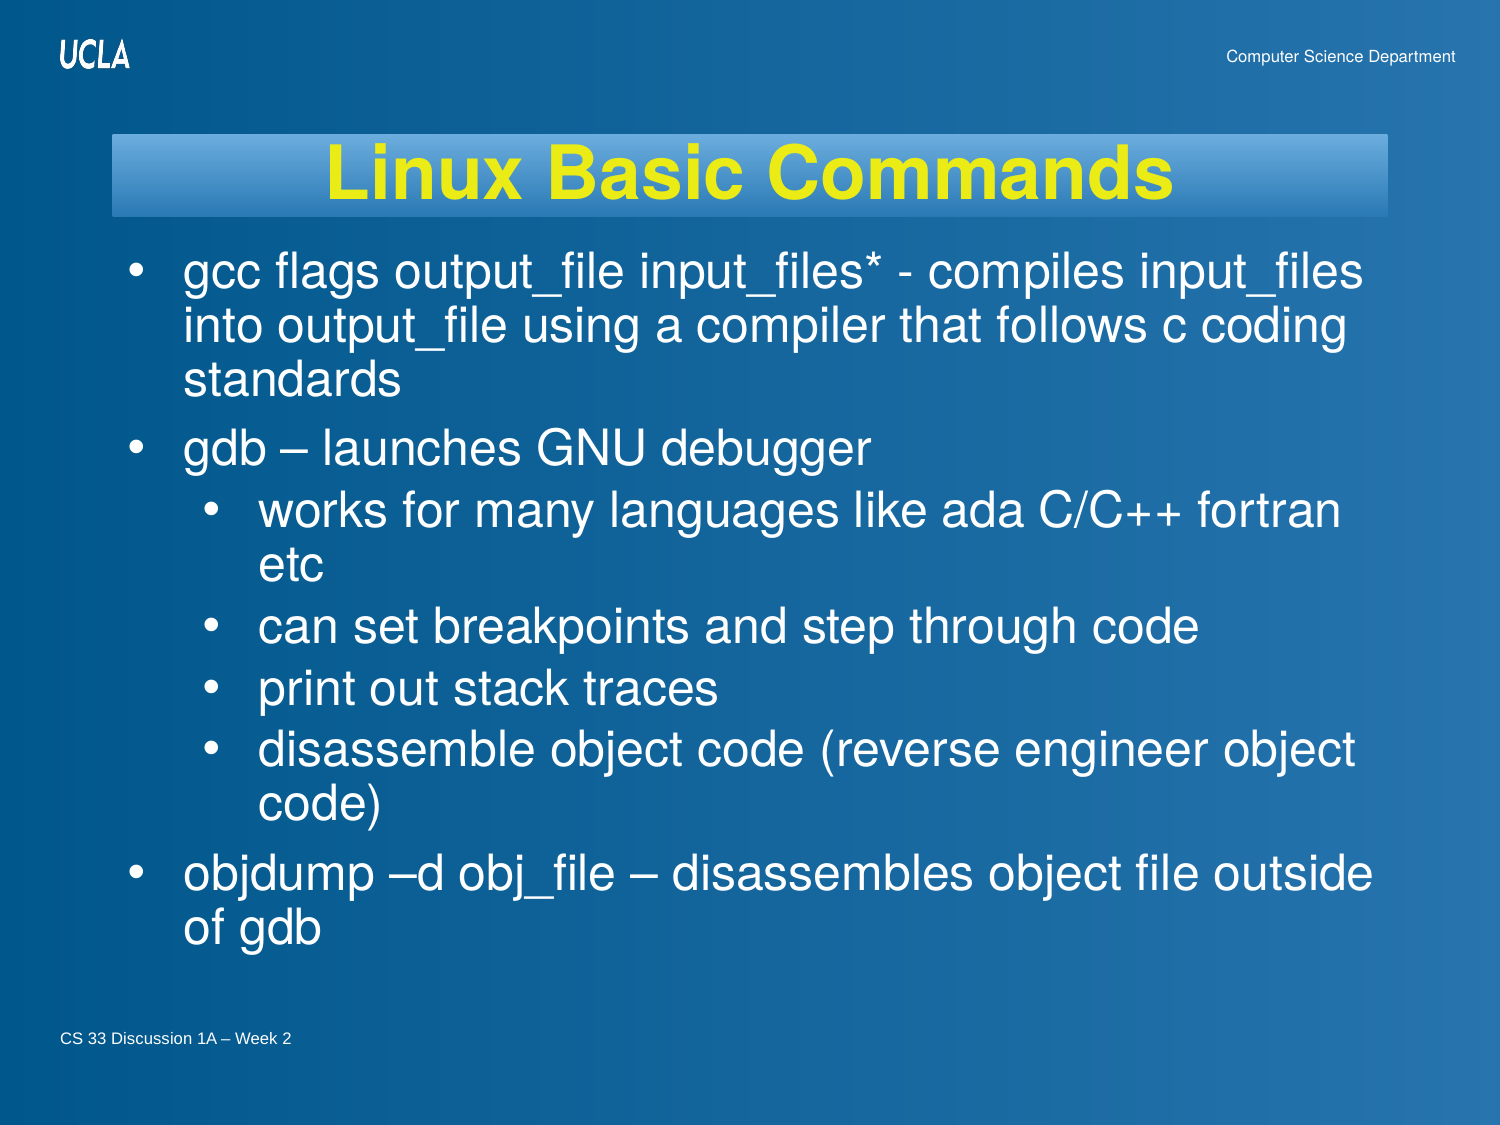

# Linux Basic Commands
gcc flags output_file input_files* - compiles input_files into output_file using a compiler that follows c coding standards
gdb – launches GNU debugger
works for many languages like ada C/C++ fortran etc
can set breakpoints and step through code
print out stack traces
disassemble object code (reverse engineer object code)
objdump –d obj_file – disassembles object file outside of gdb